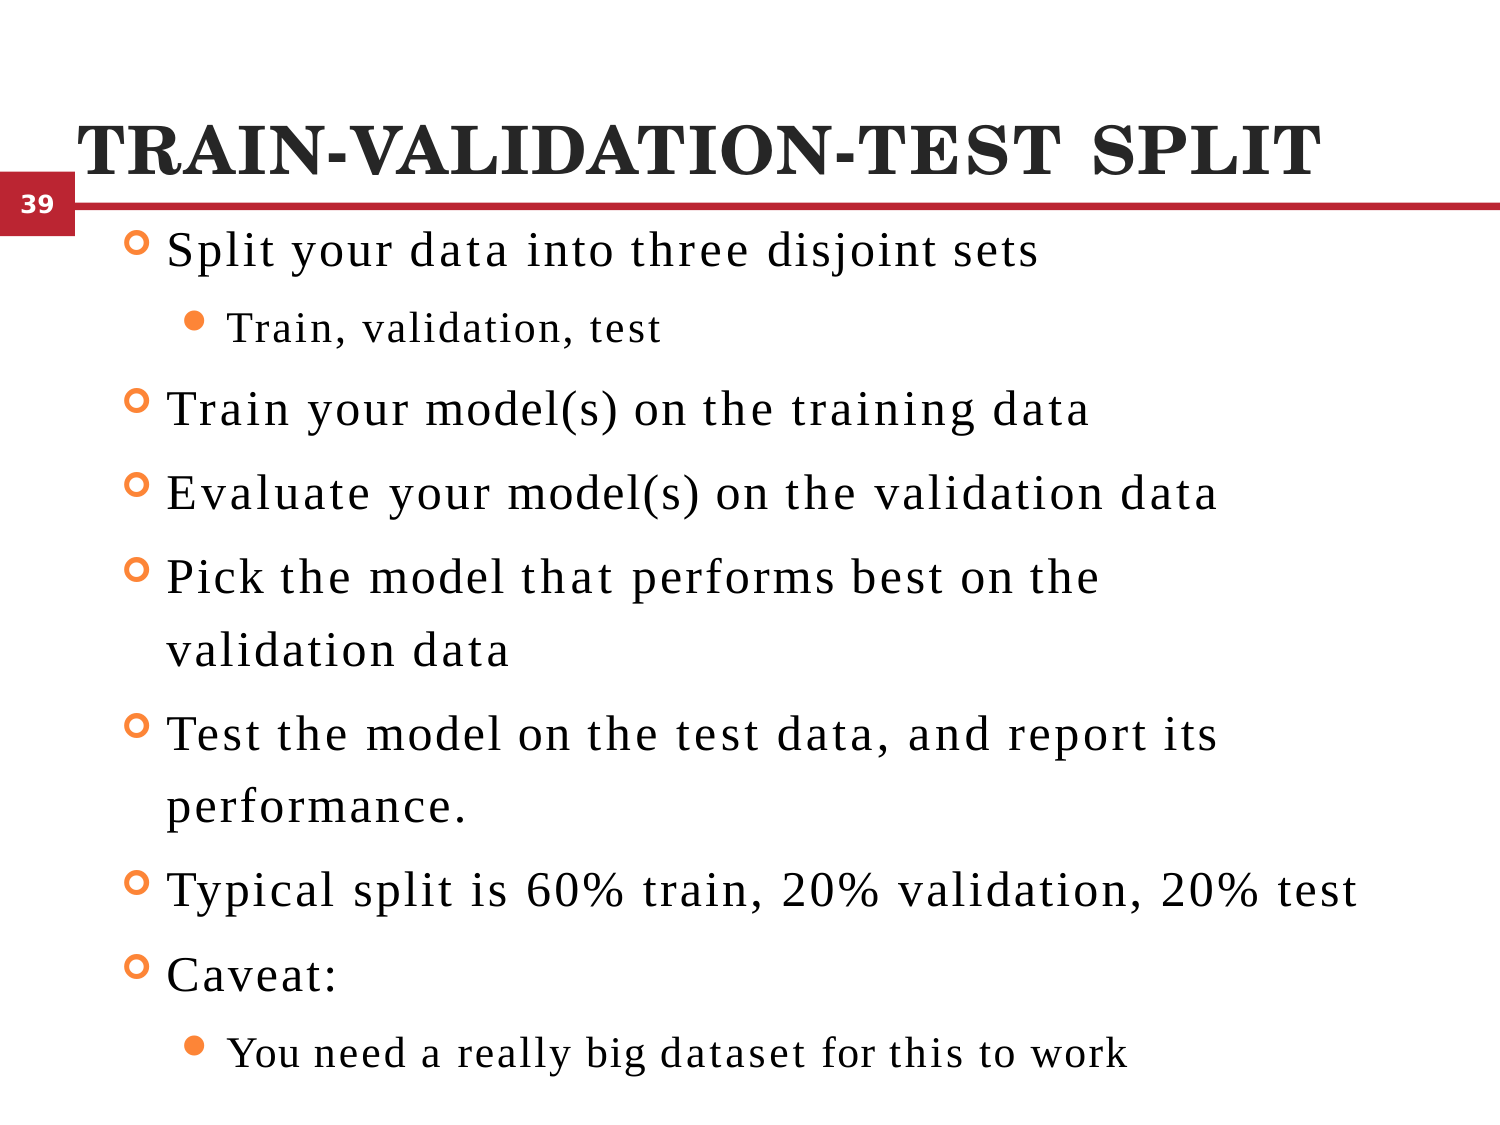

# Train-Validation-Test Split
Split your data into three disjoint sets
Train, validation, test
Train your model(s) on the training data
Evaluate your model(s) on the validation data
Pick the model that performs best on the validation data
Test the model on the test data, and report its performance.
Typical split is 60% train, 20% validation, 20% test
Caveat:
You need a really big dataset for this to work
23